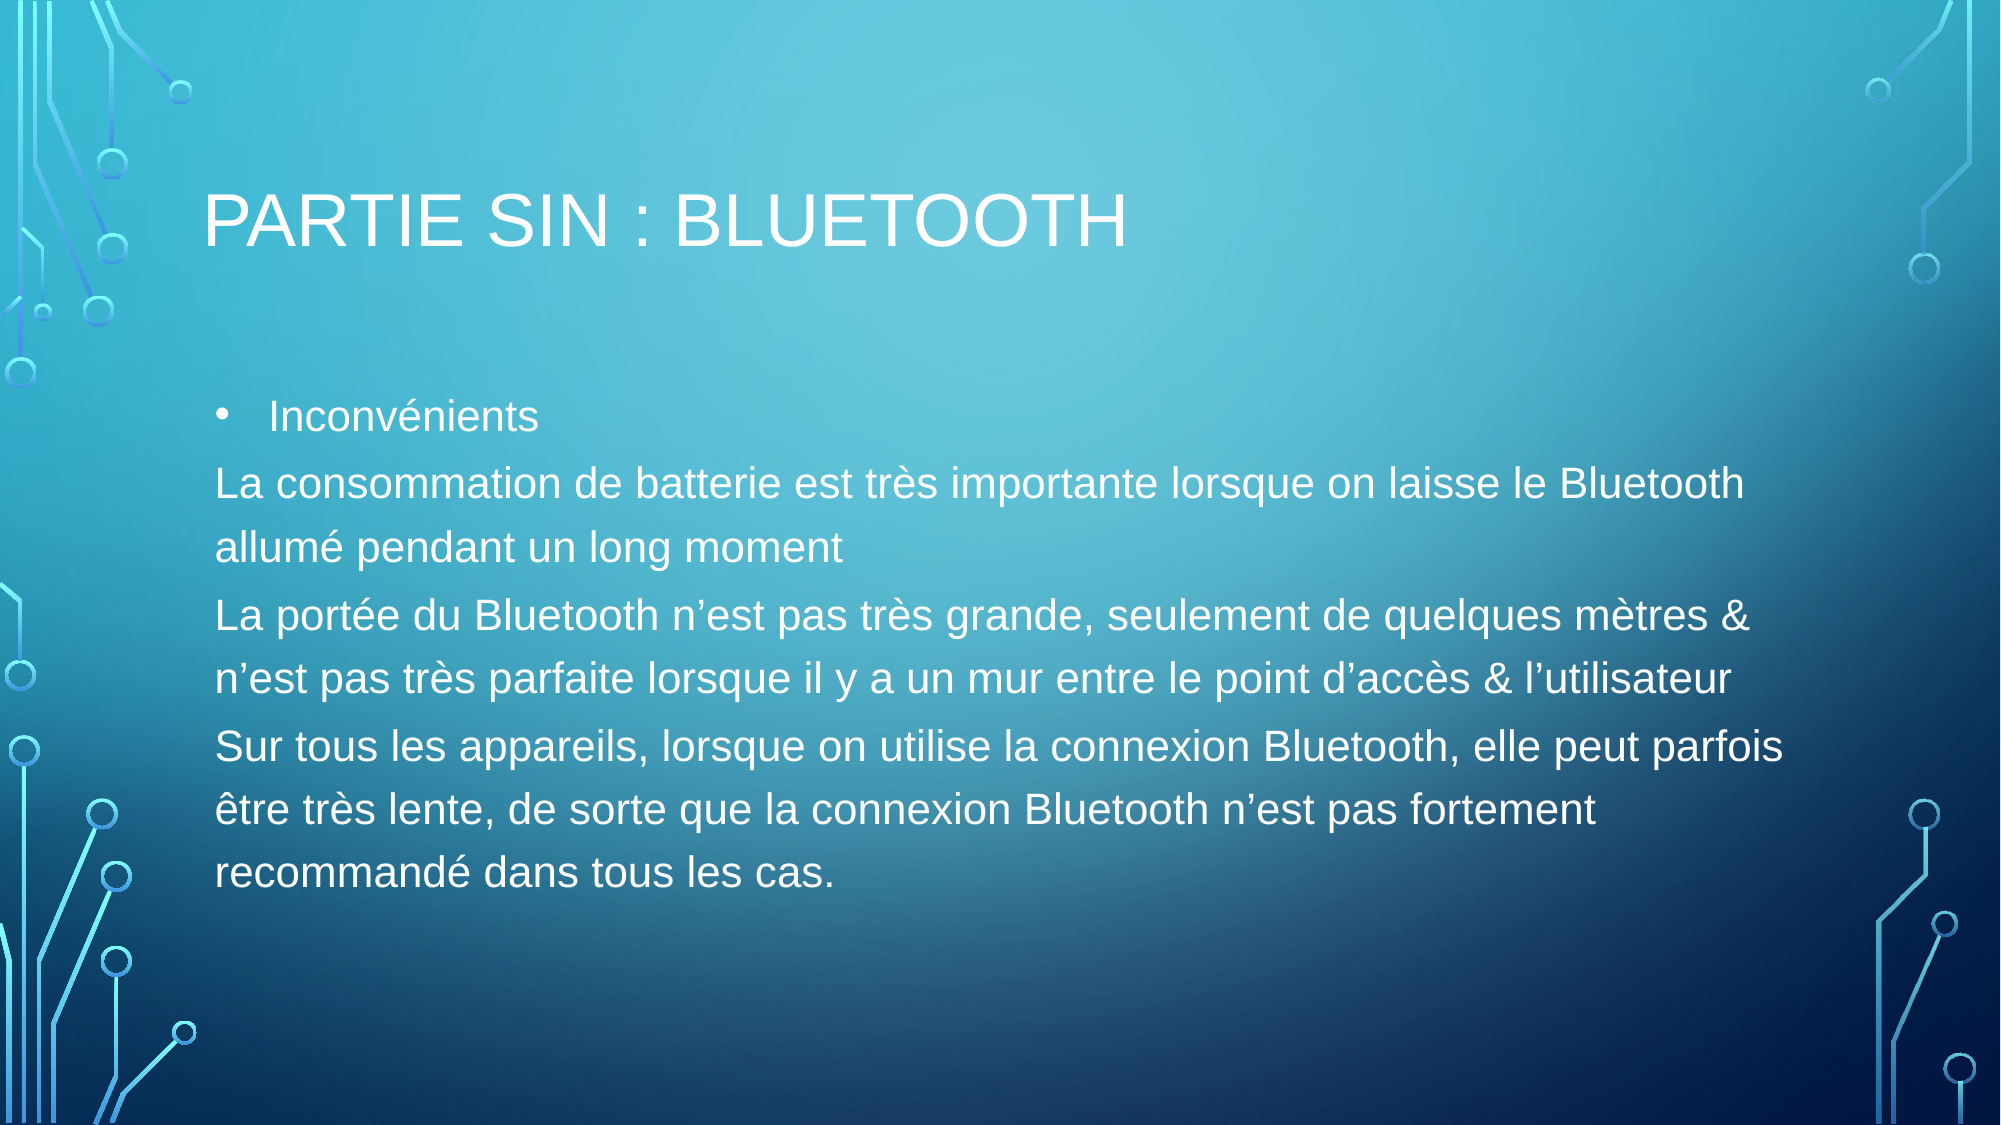

# PARTIE SIN : BLUETOOTH
Inconvénients
La consommation de batterie est très importante lorsque on laisse le Bluetooth allumé pendant un long moment
La portée du Bluetooth n’est pas très grande, seulement de quelques mètres & n’est pas très parfaite lorsque il y a un mur entre le point d’accès & l’utilisateur
Sur tous les appareils, lorsque on utilise la connexion Bluetooth, elle peut parfois être très lente, de sorte que la connexion Bluetooth n’est pas fortement recommandé dans tous les cas.